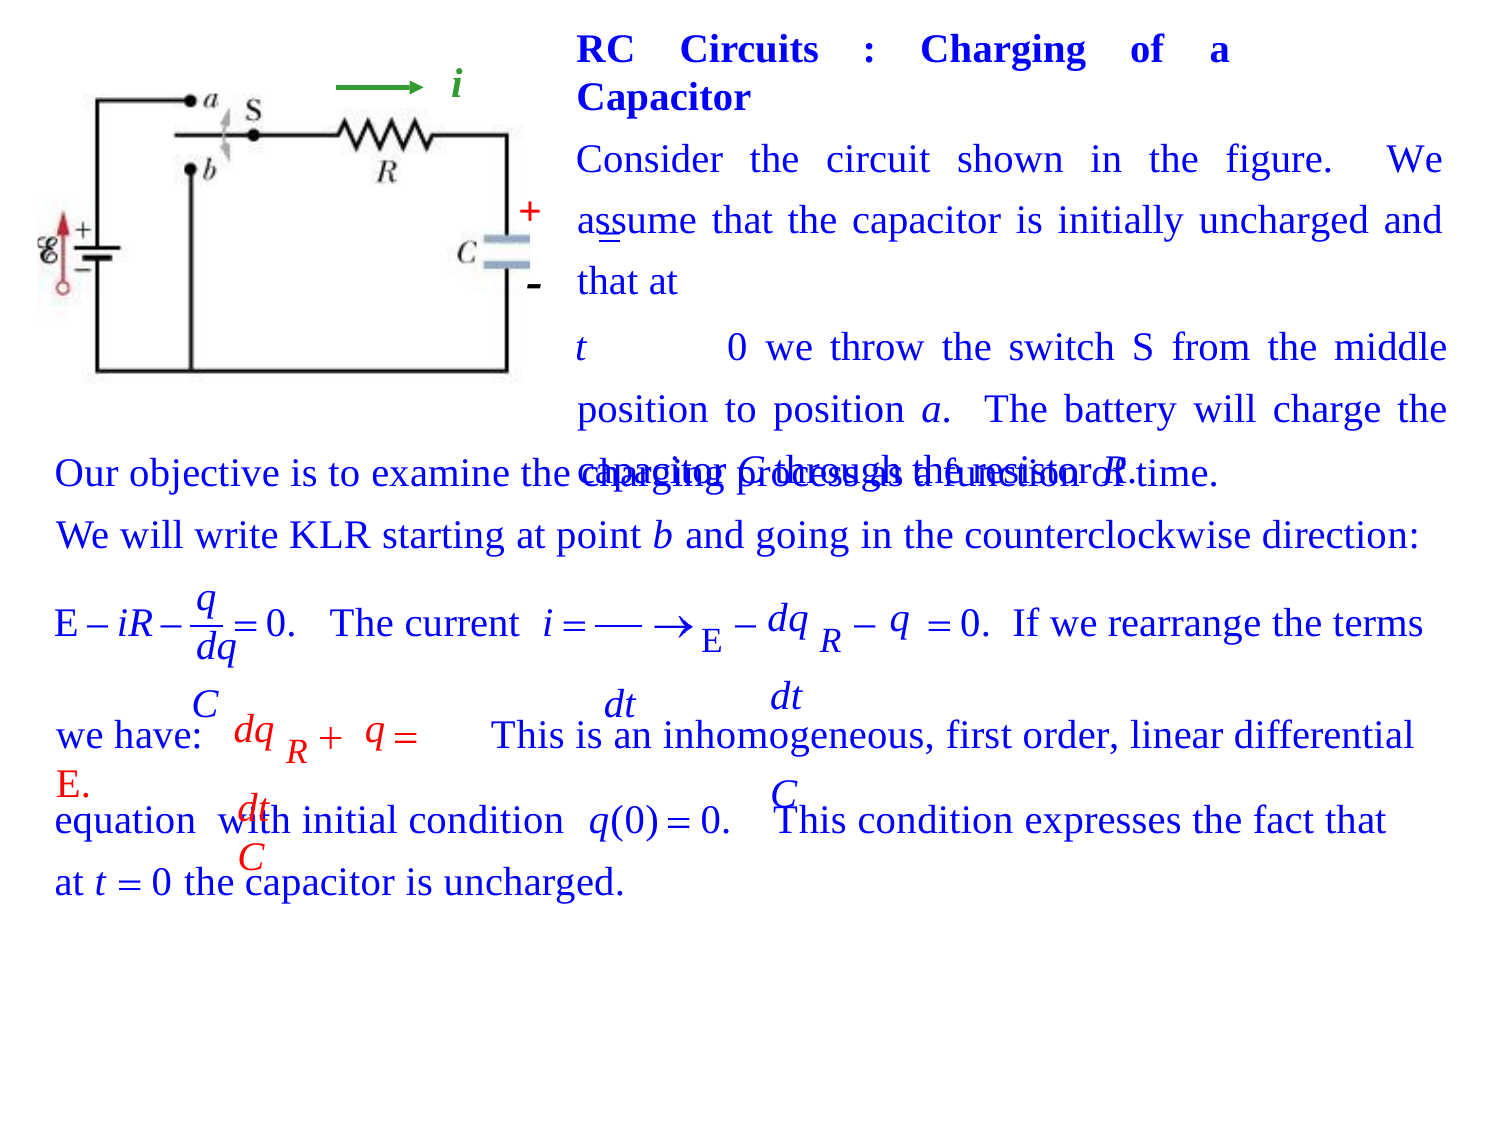

RC Circuits : Charging of a Capacitor
Consider the circuit shown in the figure.  We assume that the capacitor is initially uncharged and that at
t	0 we throw the switch S from the middle position to position a.  The battery will charge the capacitor C through the resistor R.
i

+

-

Our objective is to examine the charging process as a function of time.

We will write KLR starting at point b and going in the counterclockwise direction:
q	dq
C	dt
E	dq R	q
dt	C

E	iR
0.	The current	i	0.  If we rearrange the terms

dq R	q
dt	C

we have:	E.
This is an inhomogeneous, first order, linear differential
equation  with initial condition	q(0)	0.	This condition expresses the fact that at t	0 the capacitor is uncharged.